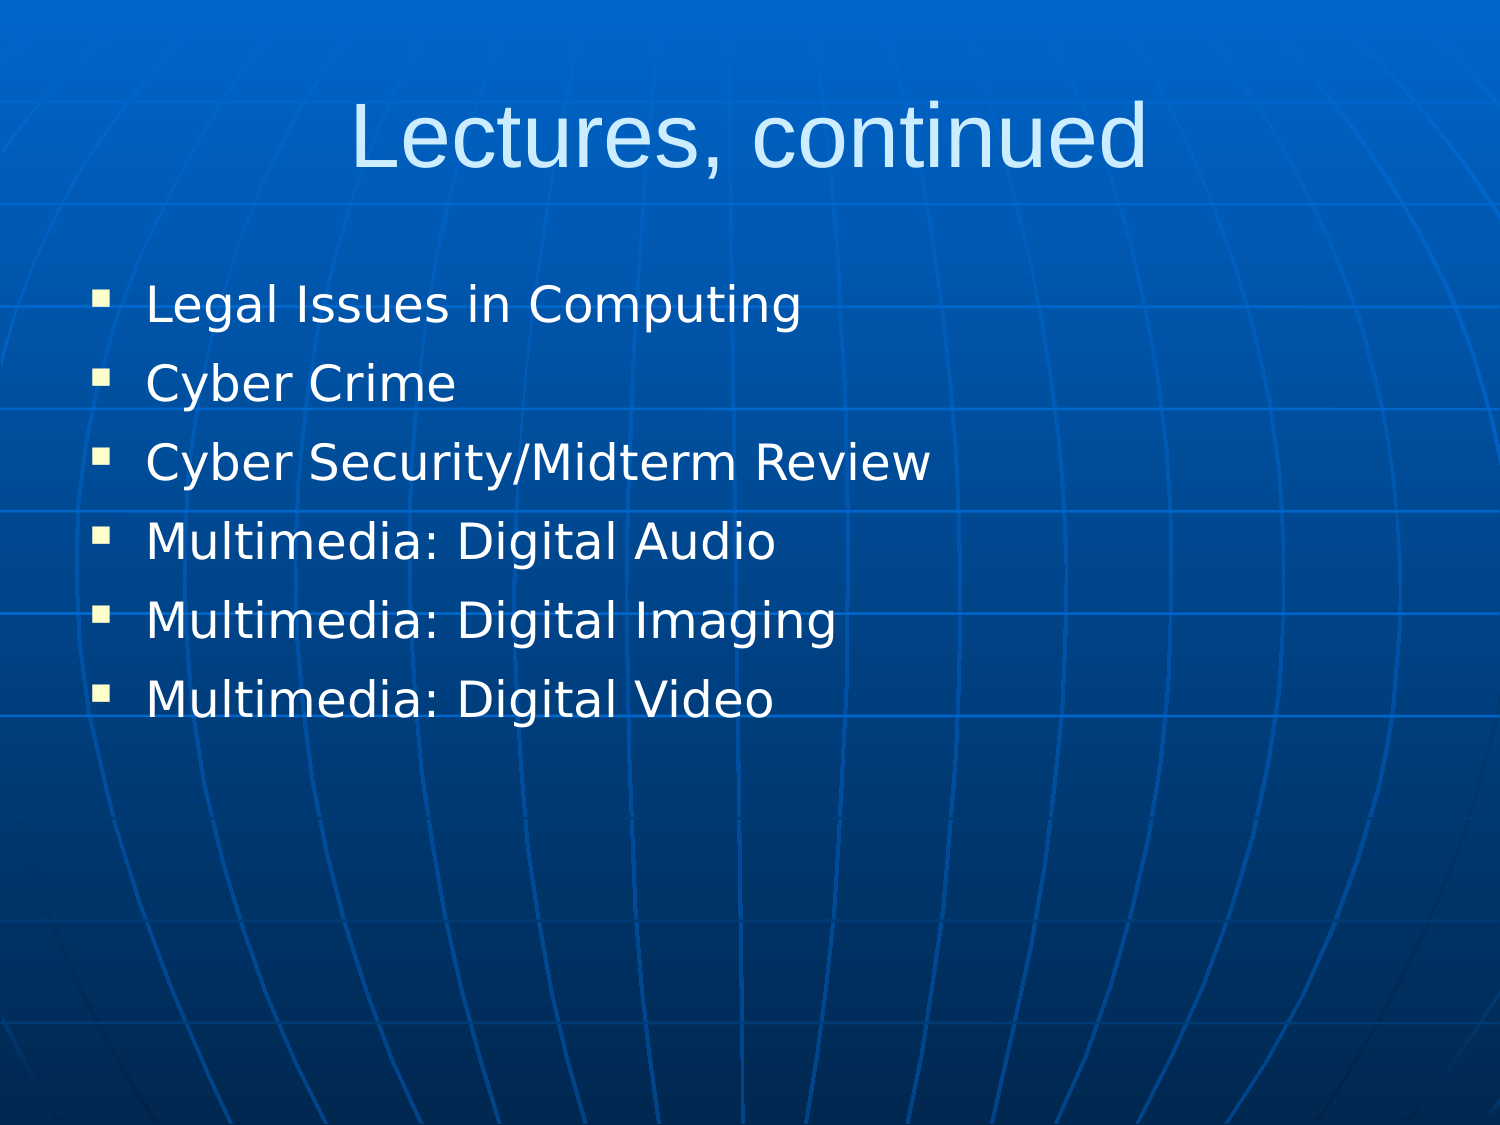

# Lectures, continued
Legal Issues in Computing
Cyber Crime
Cyber Security/Midterm Review
Multimedia: Digital Audio
Multimedia: Digital Imaging
Multimedia: Digital Video